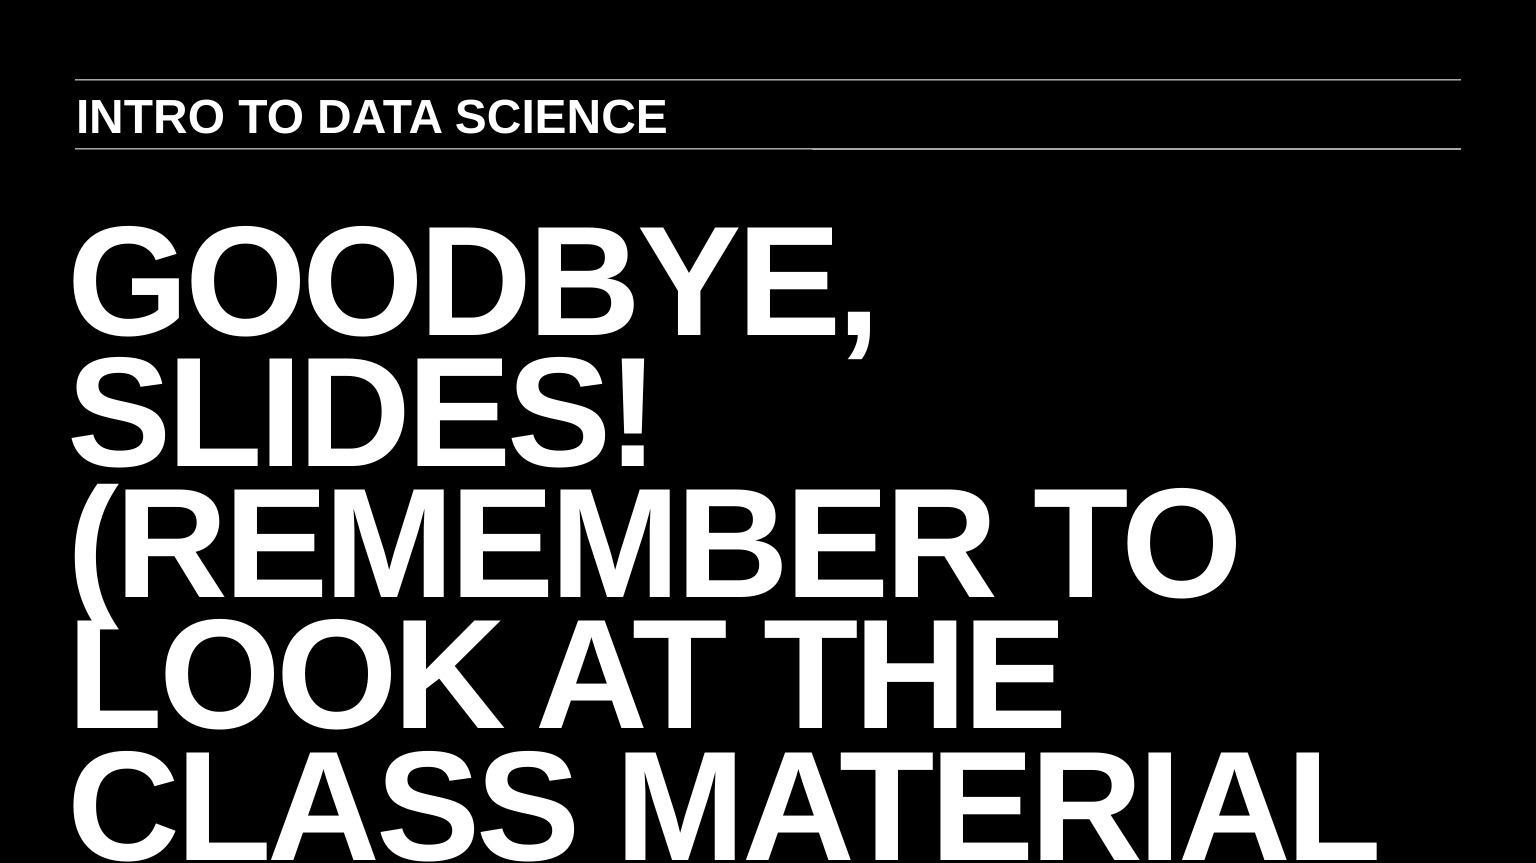

INTRO TO DATA SCIENCE
# Goodbye, slides! (Remember to Look at the class material on github at the end!)